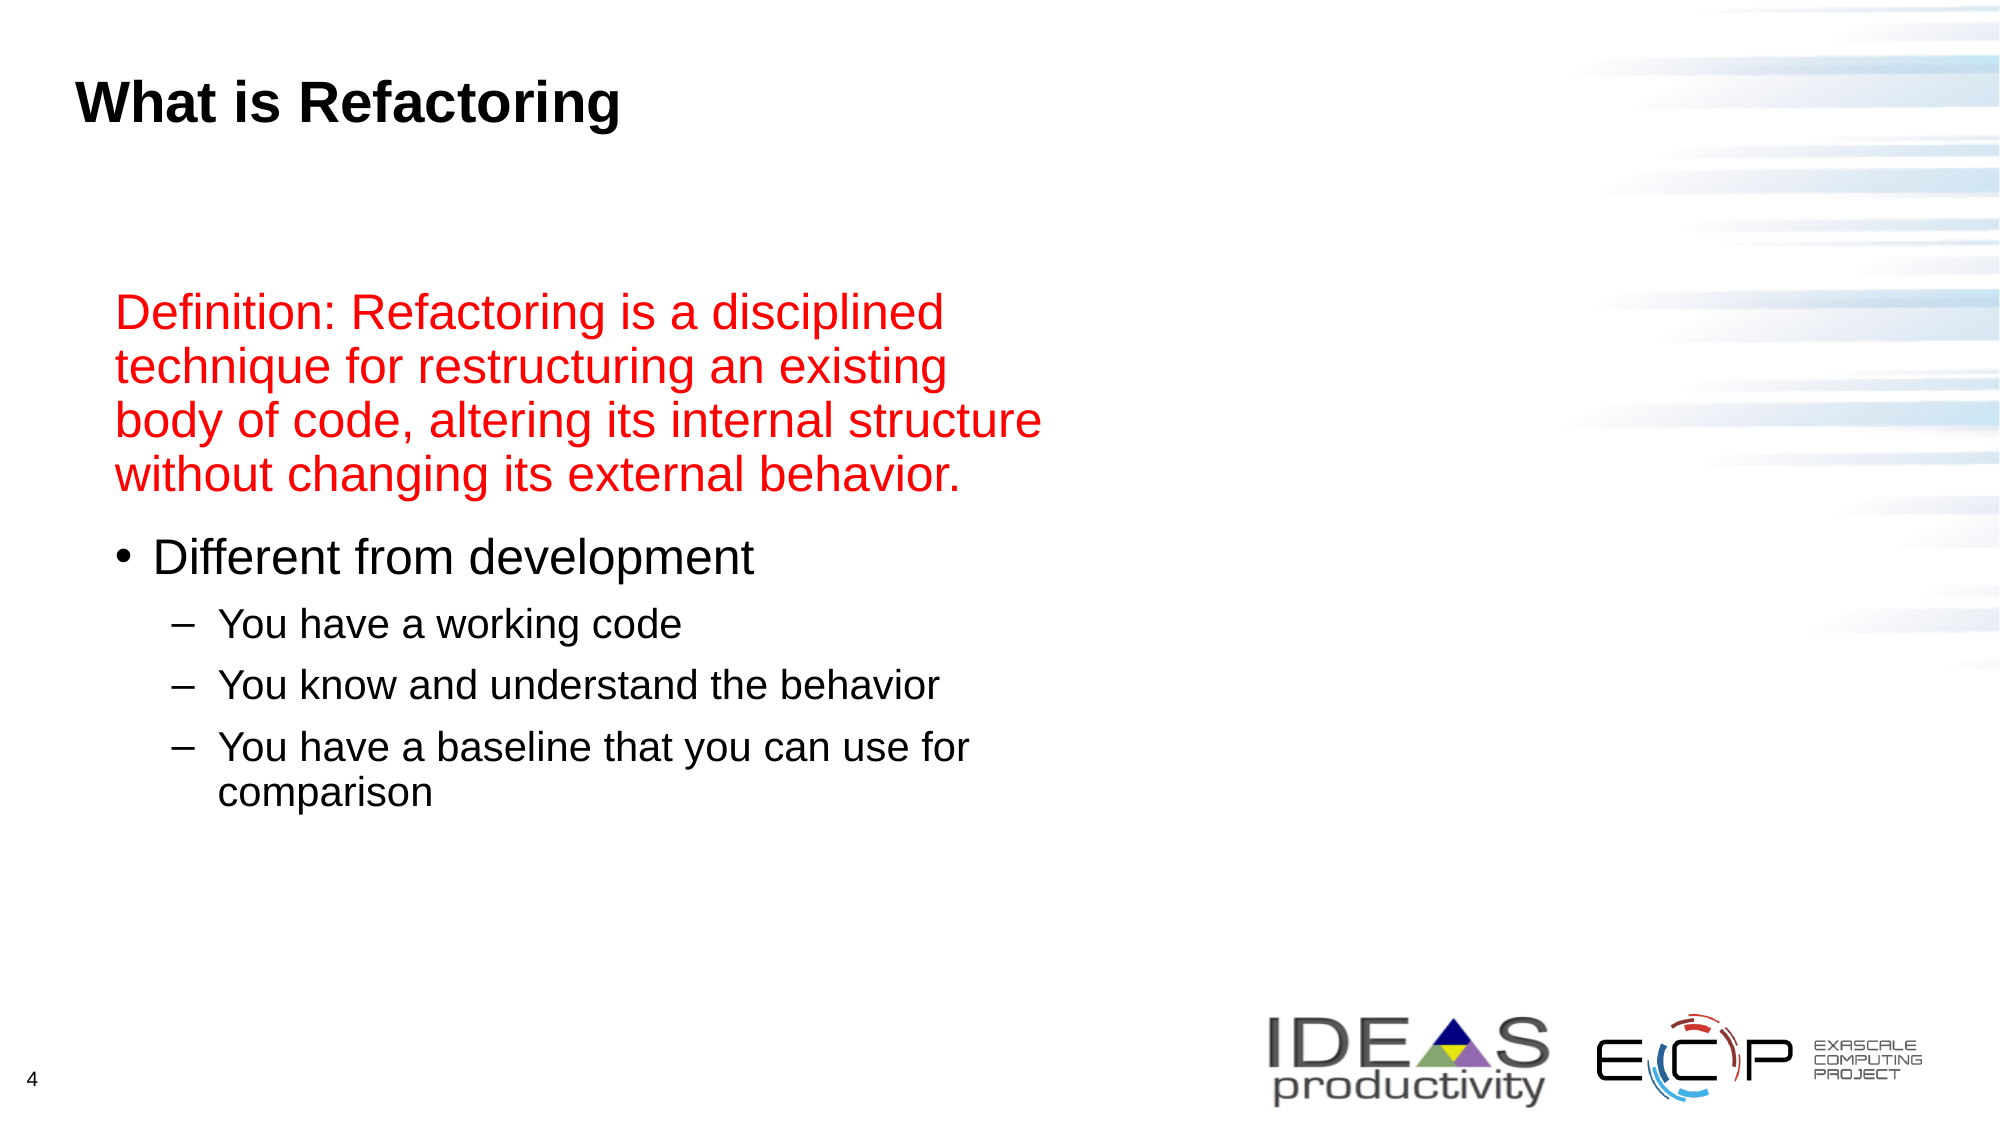

# What is Refactoring
Definition: Refactoring is a disciplined technique for restructuring an existing body of code, altering its internal structure without changing its external behavior.
Different from development
You have a working code
You know and understand the behavior
You have a baseline that you can use for comparison